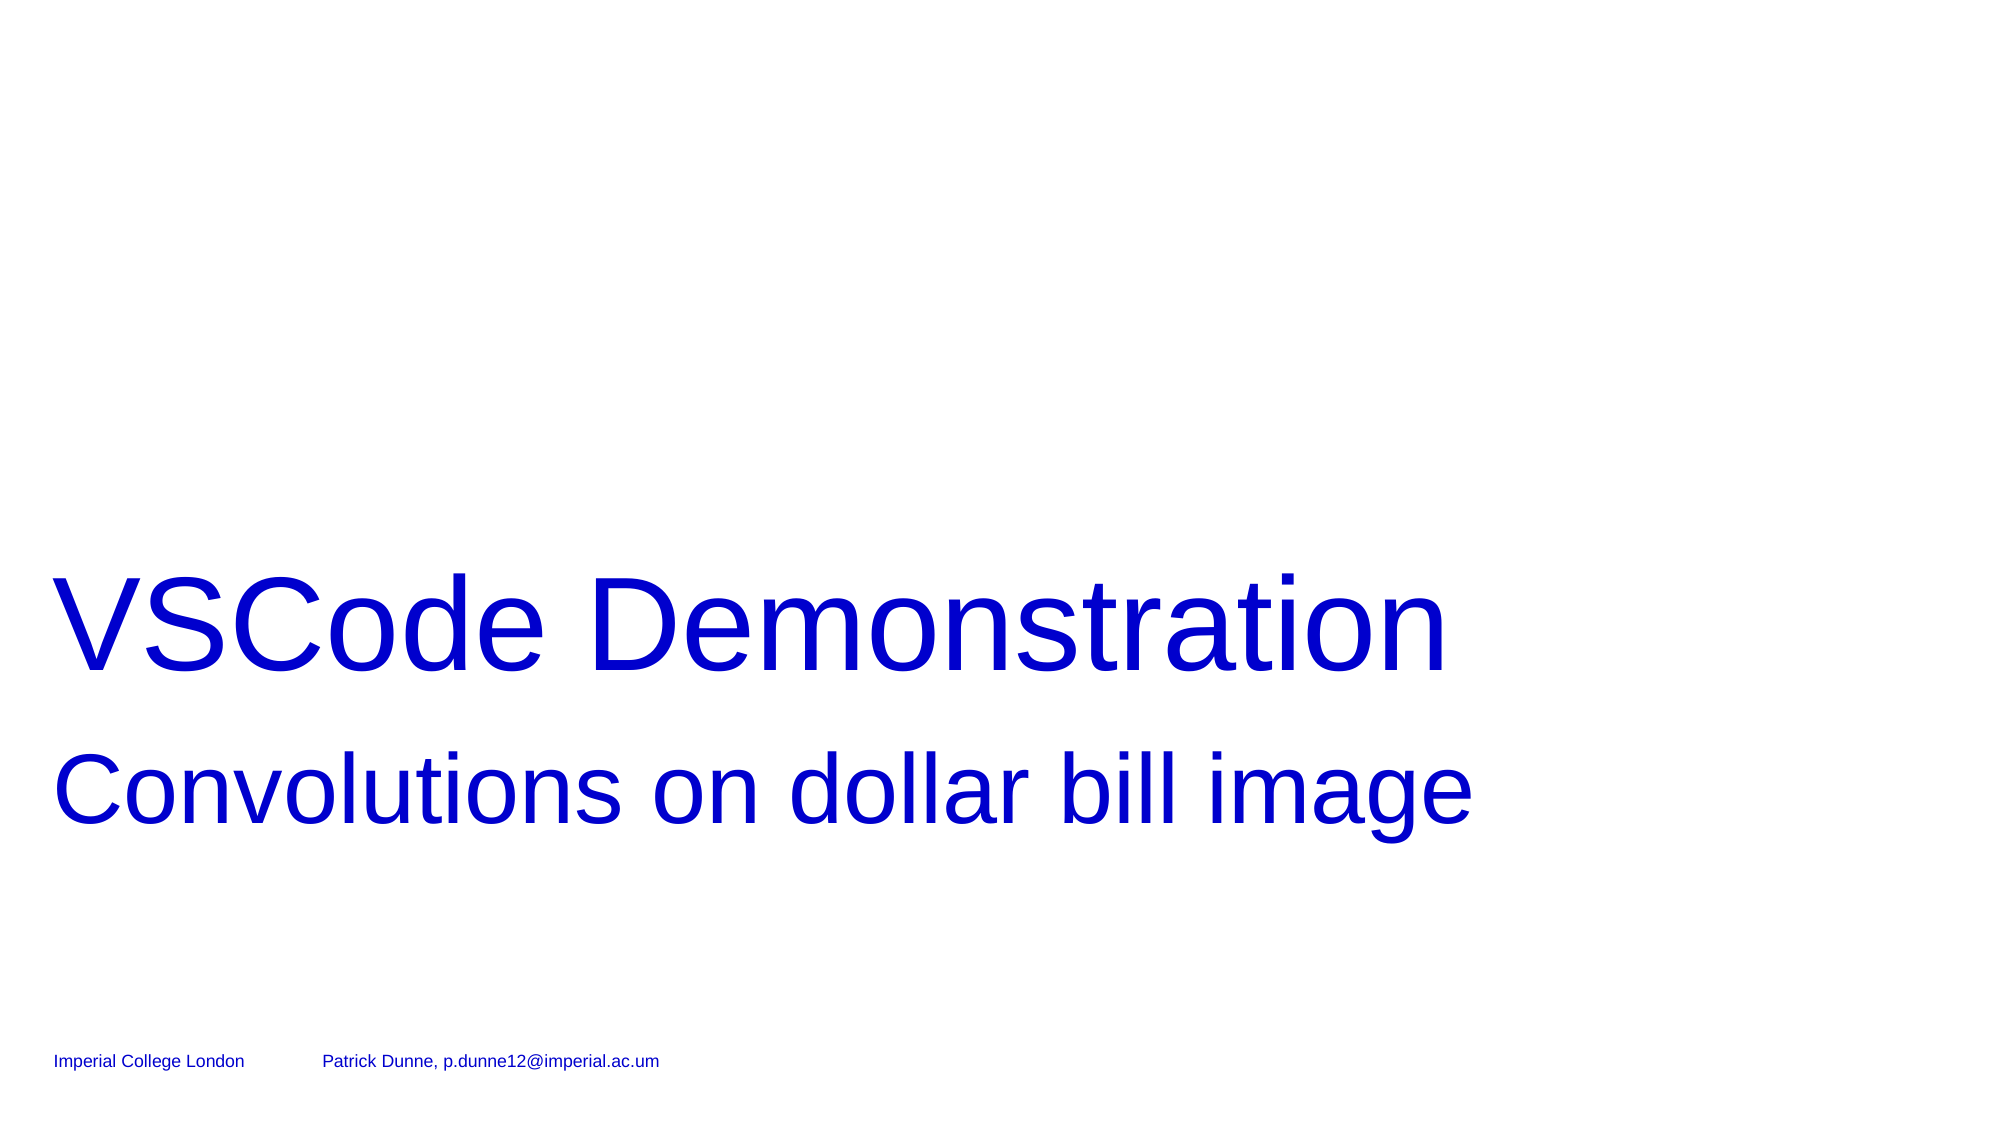

# VSCode Demonstration
Convolutions on dollar bill image
Patrick Dunne, p.dunne12@imperial.ac.um